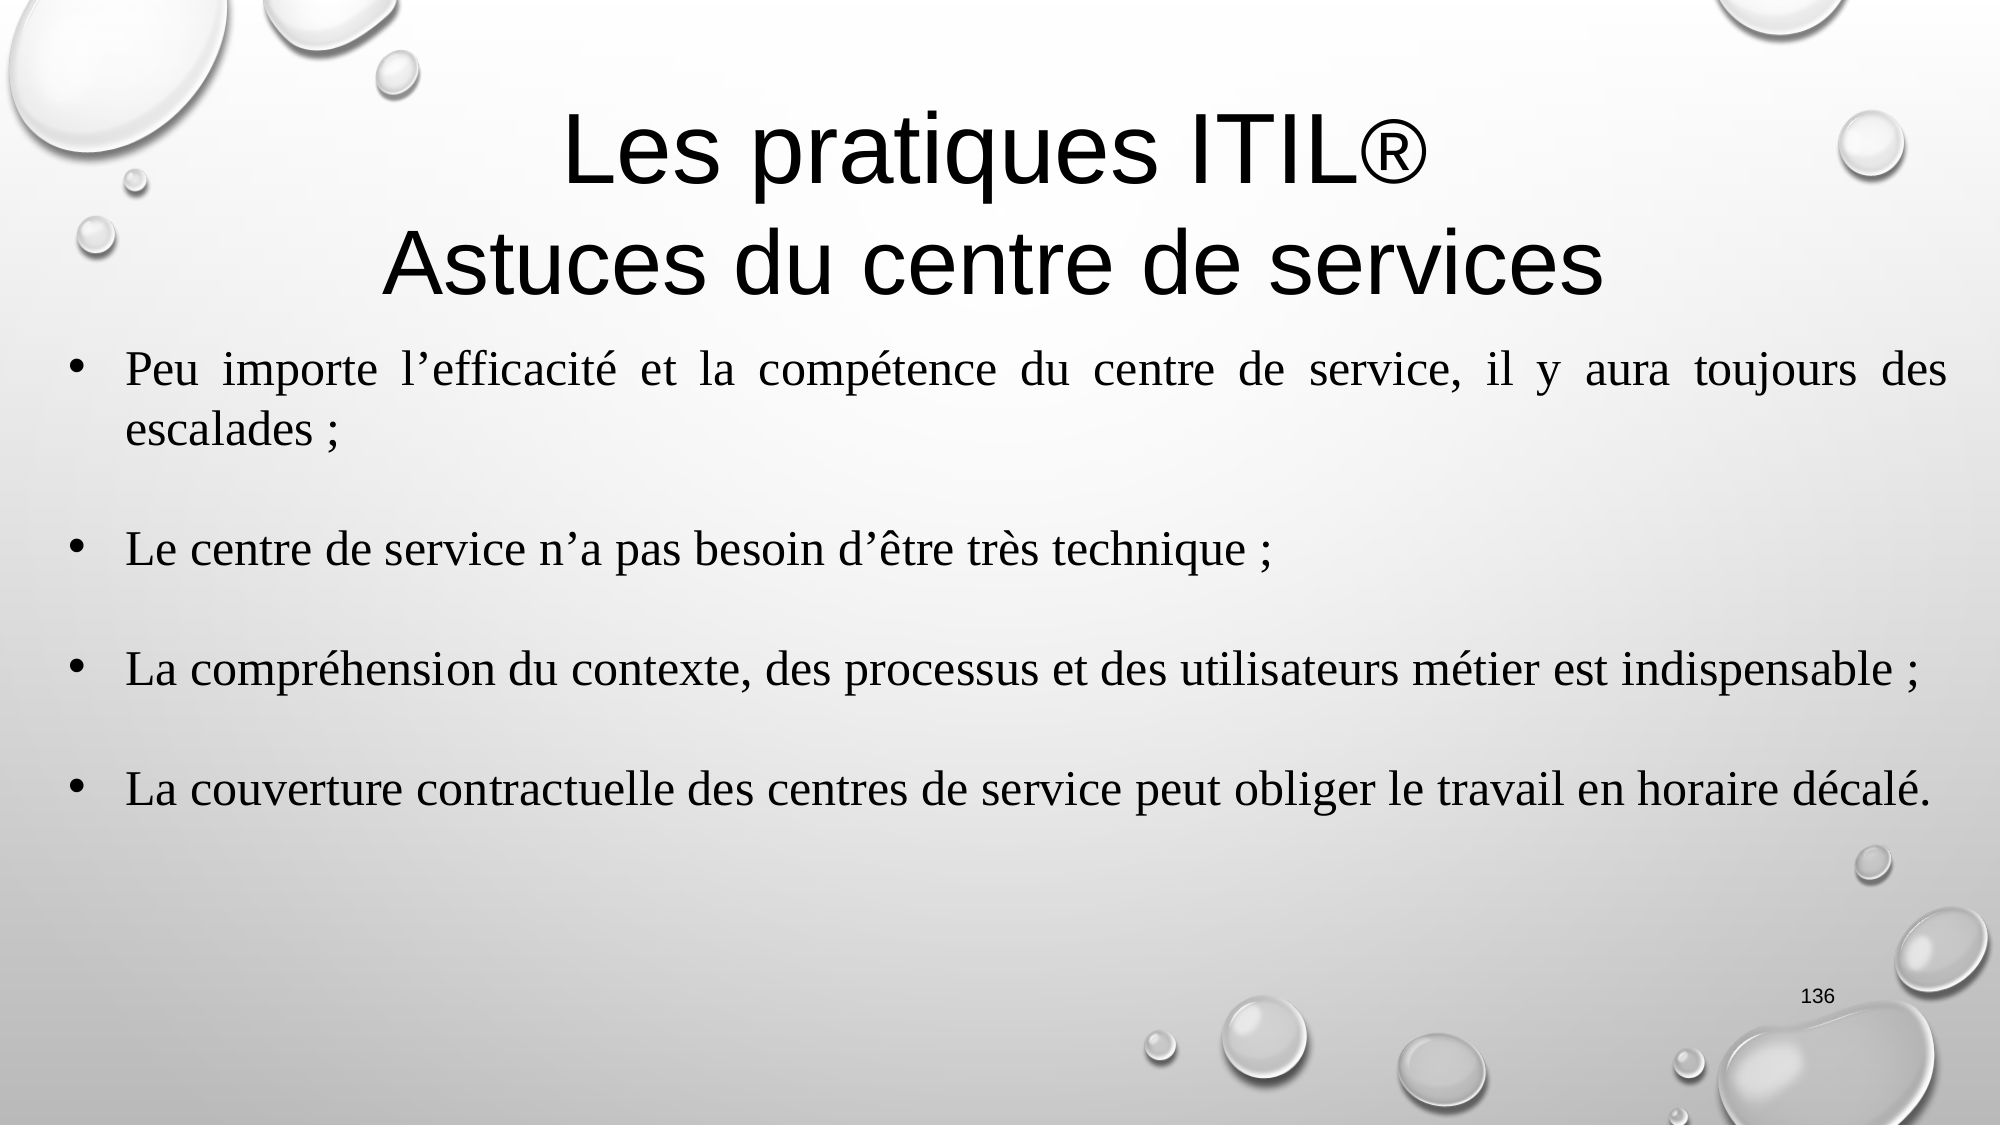

Les pratiques ITIL®
Astuces du centre de services
Peu importe l’efficacité et la compétence du centre de service, il y aura toujours des escalades ;

Le centre de service n’a pas besoin d’être très technique ;

La compréhension du contexte, des processus et des utilisateurs métier est indispensable ;

La couverture contractuelle des centres de service peut obliger le travail en horaire décalé.
136